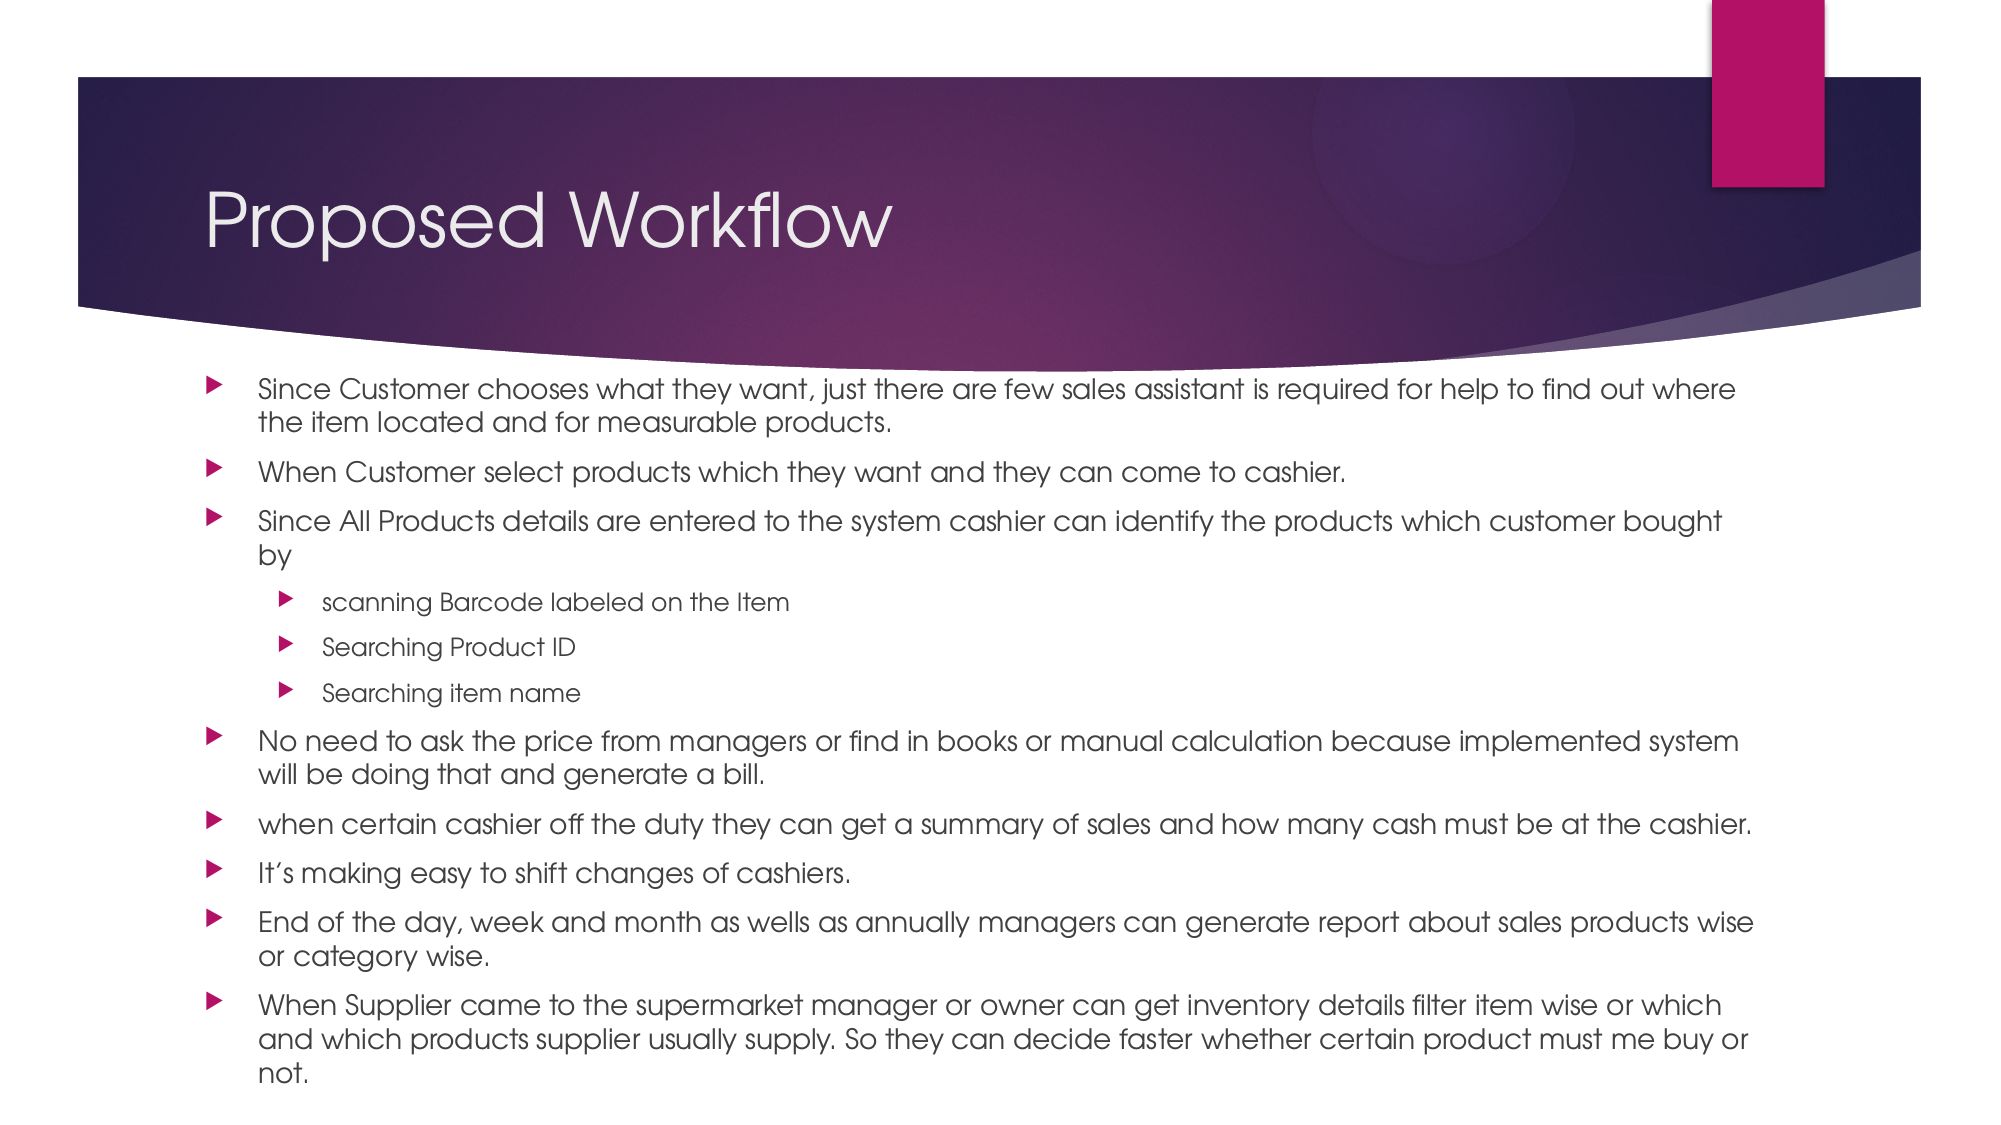

# Proposed Workflow
Since Customer chooses what they want, just there are few sales assistant is required for help to find out where the item located and for measurable products.
When Customer select products which they want and they can come to cashier.
Since All Products details are entered to the system cashier can identify the products which customer bought by
scanning Barcode labeled on the Item
Searching Product ID
Searching item name
No need to ask the price from managers or find in books or manual calculation because implemented system will be doing that and generate a bill.
when certain cashier off the duty they can get a summary of sales and how many cash must be at the cashier.
It’s making easy to shift changes of cashiers.
End of the day, week and month as wells as annually managers can generate report about sales products wise or category wise.
When Supplier came to the supermarket manager or owner can get inventory details filter item wise or which and which products supplier usually supply. So they can decide faster whether certain product must me buy or not.